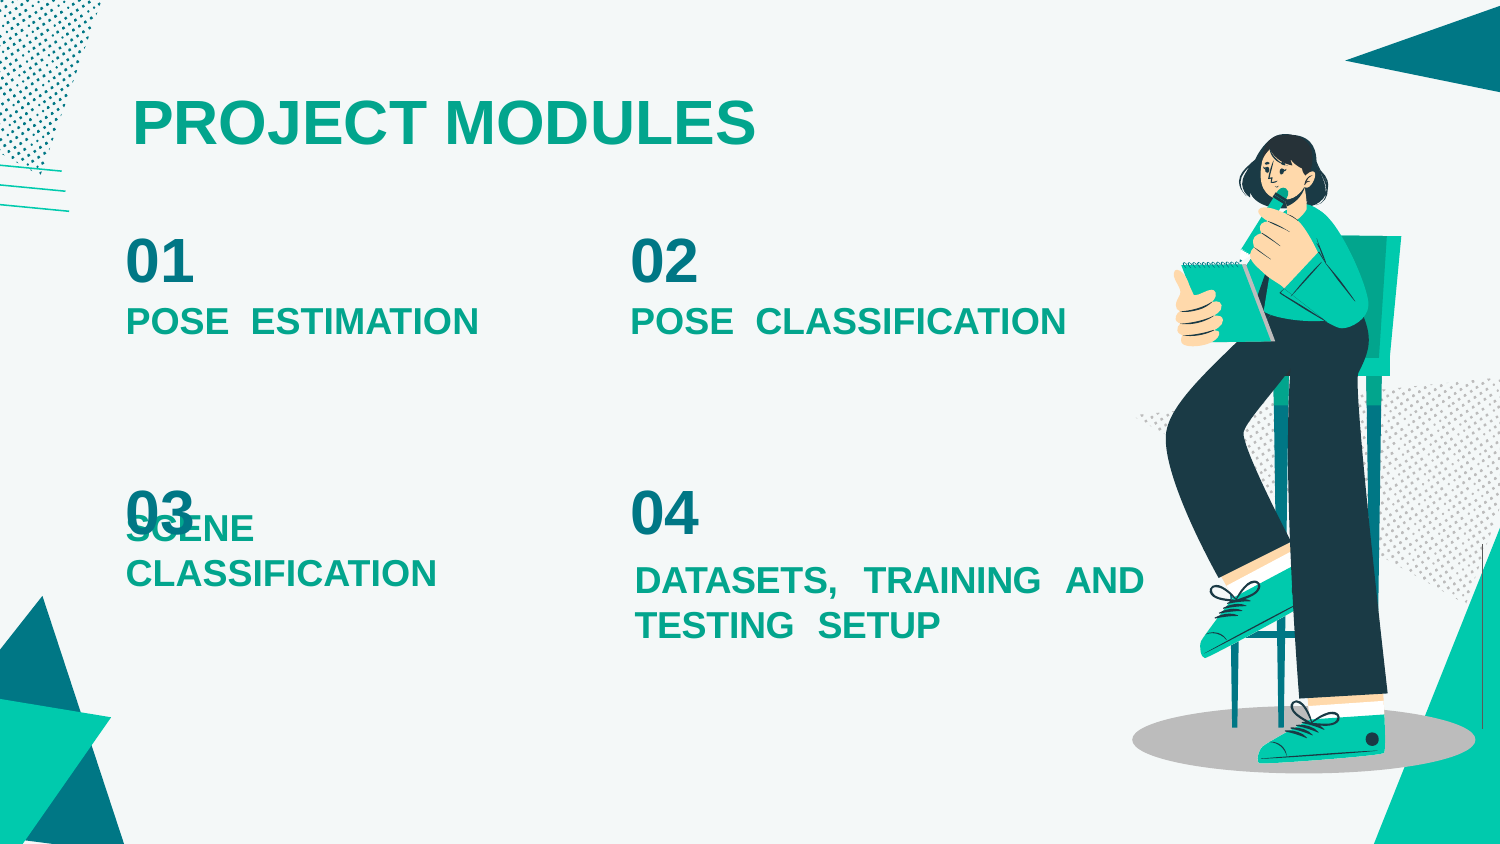

# PROJECT MODULES

01
02
POSE  ESTIMATION
POSE  CLASSIFICATION
DATASETS, TRAINING AND TESTING SETUP
03
04
SCENE  CLASSIFICATION